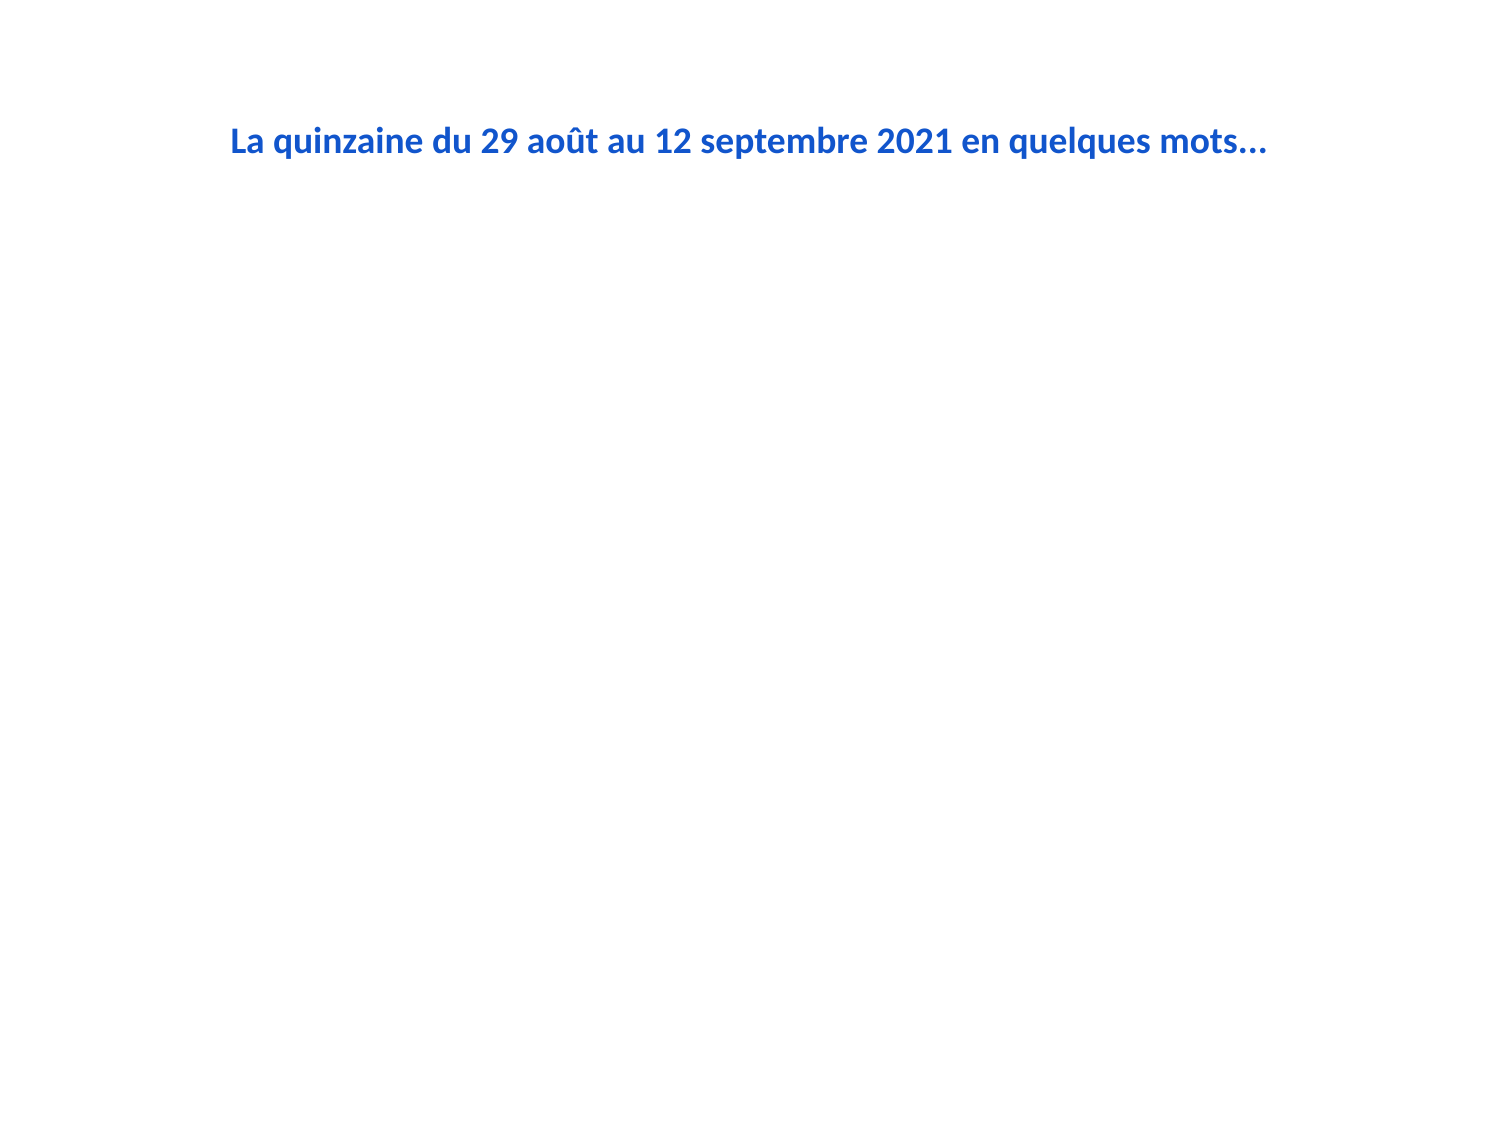

# La quinzaine du 29 août au 12 septembre 2021 en quelques mots...

|  | Top Volume | Top Progression | Top Potentiel |
| --- | --- | --- | --- |
| Avion | NL,BE,FR | US,DE,GB | US,DE,GB |
| Camping | NL,BE,ES | US,GB,DE | US,FR,GB |
| ChambreHote | IT,NL,GB | US,ES,DE | US,ES,DE |
| Croisiere | IT,DE,FR | BE,NL,ES | BE,NL,ES |
| Disney | BE,FR,NL | CH,IT,UK | CH,UK,IT |
| Hotel | ES,CH,IT | DE,US,GB | DE,US,GB |
| Paris | FR,BE,NL | CH,IT,GB | CH,IT,GB |
| ResidenceDeTourisme | ES,FR,CH | BE,NL,CH | BE,CH,NL |
| Ski | BE,FR,NL | BE,GB,NL | BE,NL,FR |
| ToutInclus | GB,NL,US | CH,GB,US | CH,GB,ES |
| Train | GB,NL,FR | CH,ES,IT | CH,IT,ES |
| Voyage | GB,ES,CH | US,DE,GB | US,DE,CH |
| WeekEnd | FR,ES,IT | GB,CH,NL | GB,CH,FR |